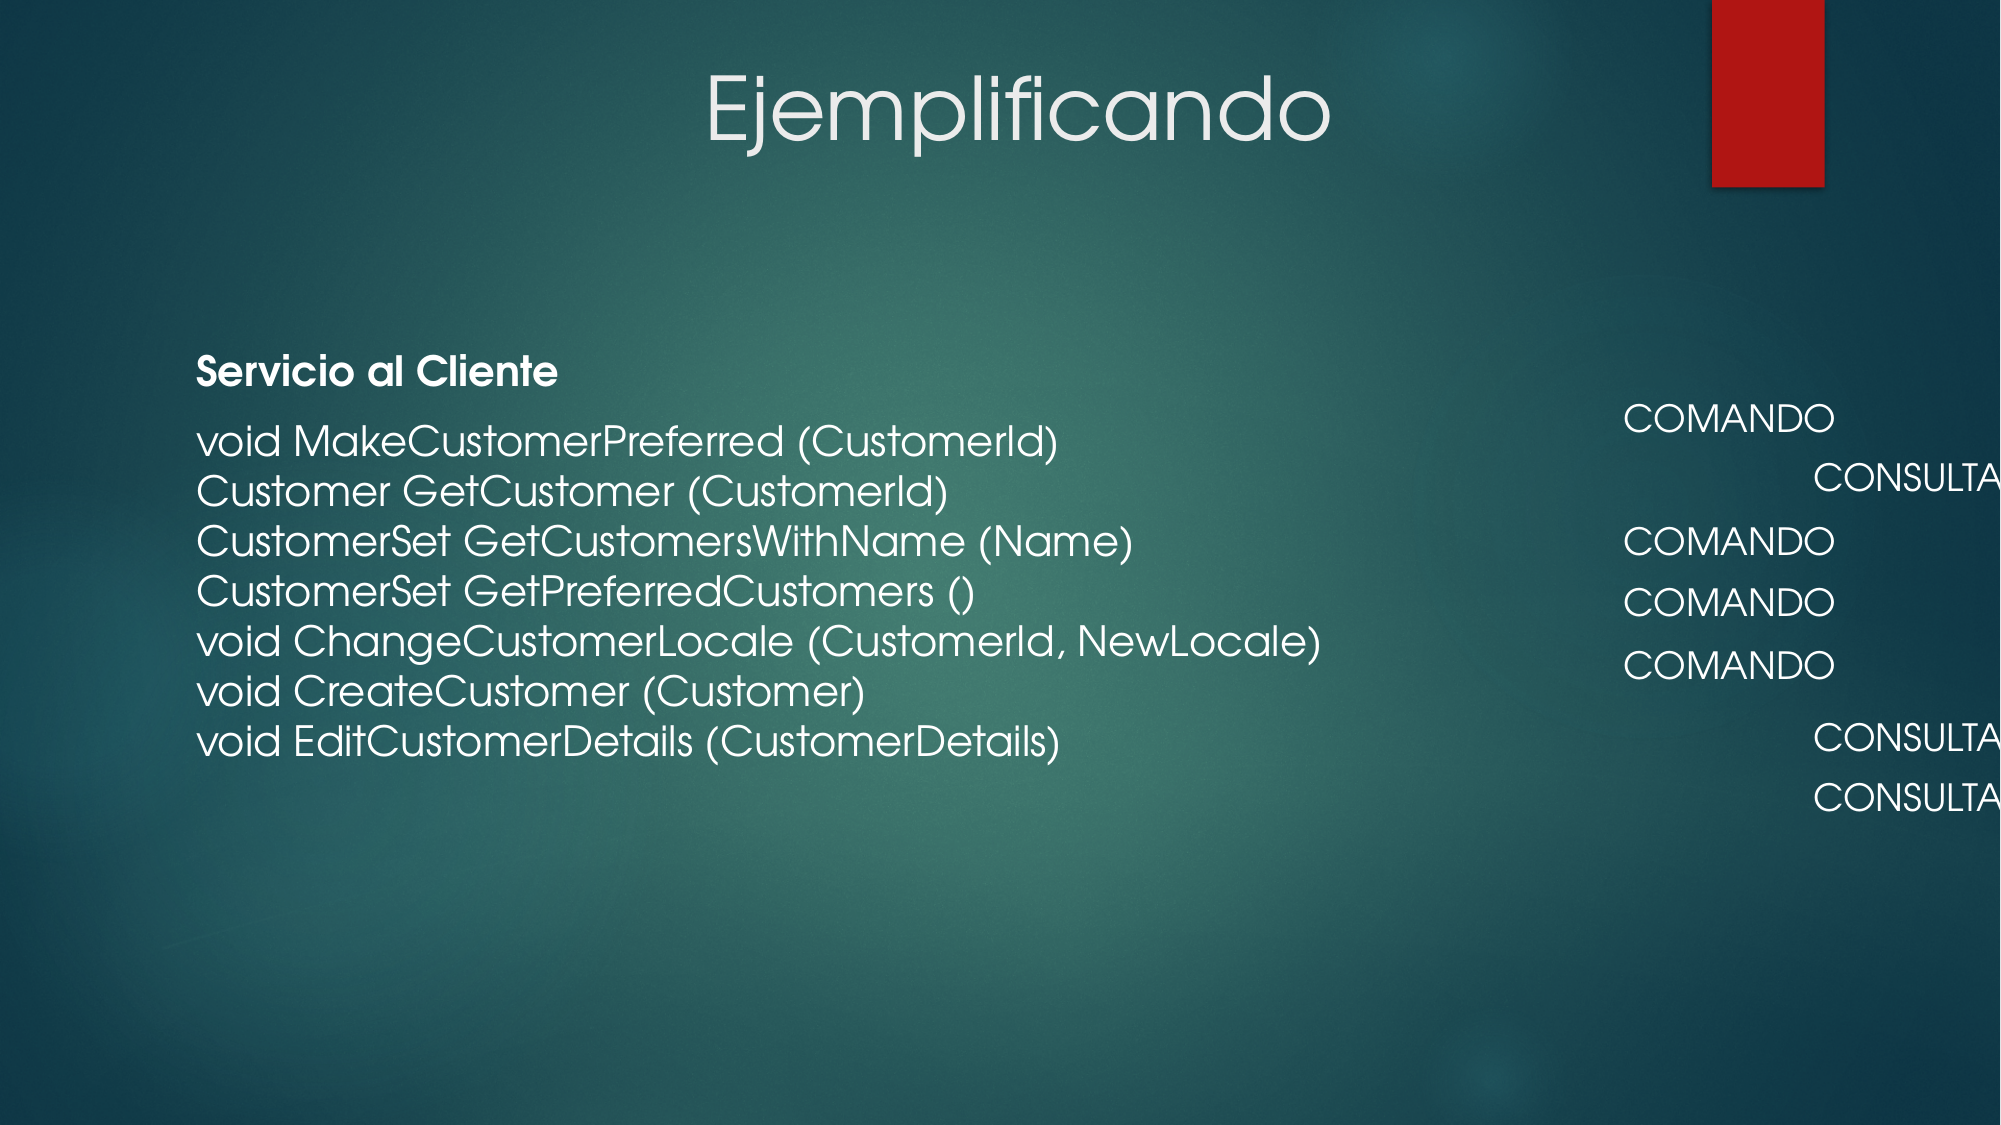

# Ejemplificando
Servicio al Cliente
void MakeCustomerPreferred (CustomerId)
Customer GetCustomer (CustomerId)
CustomerSet GetCustomersWithName (Name)
CustomerSet GetPreferredCustomers ()
void ChangeCustomerLocale (CustomerId, NewLocale)
void CreateCustomer (Customer)
void EditCustomerDetails (CustomerDetails)

COMANDO
CONSULTA
COMANDO
COMANDO
COMANDO
CONSULTA
CONSULTA